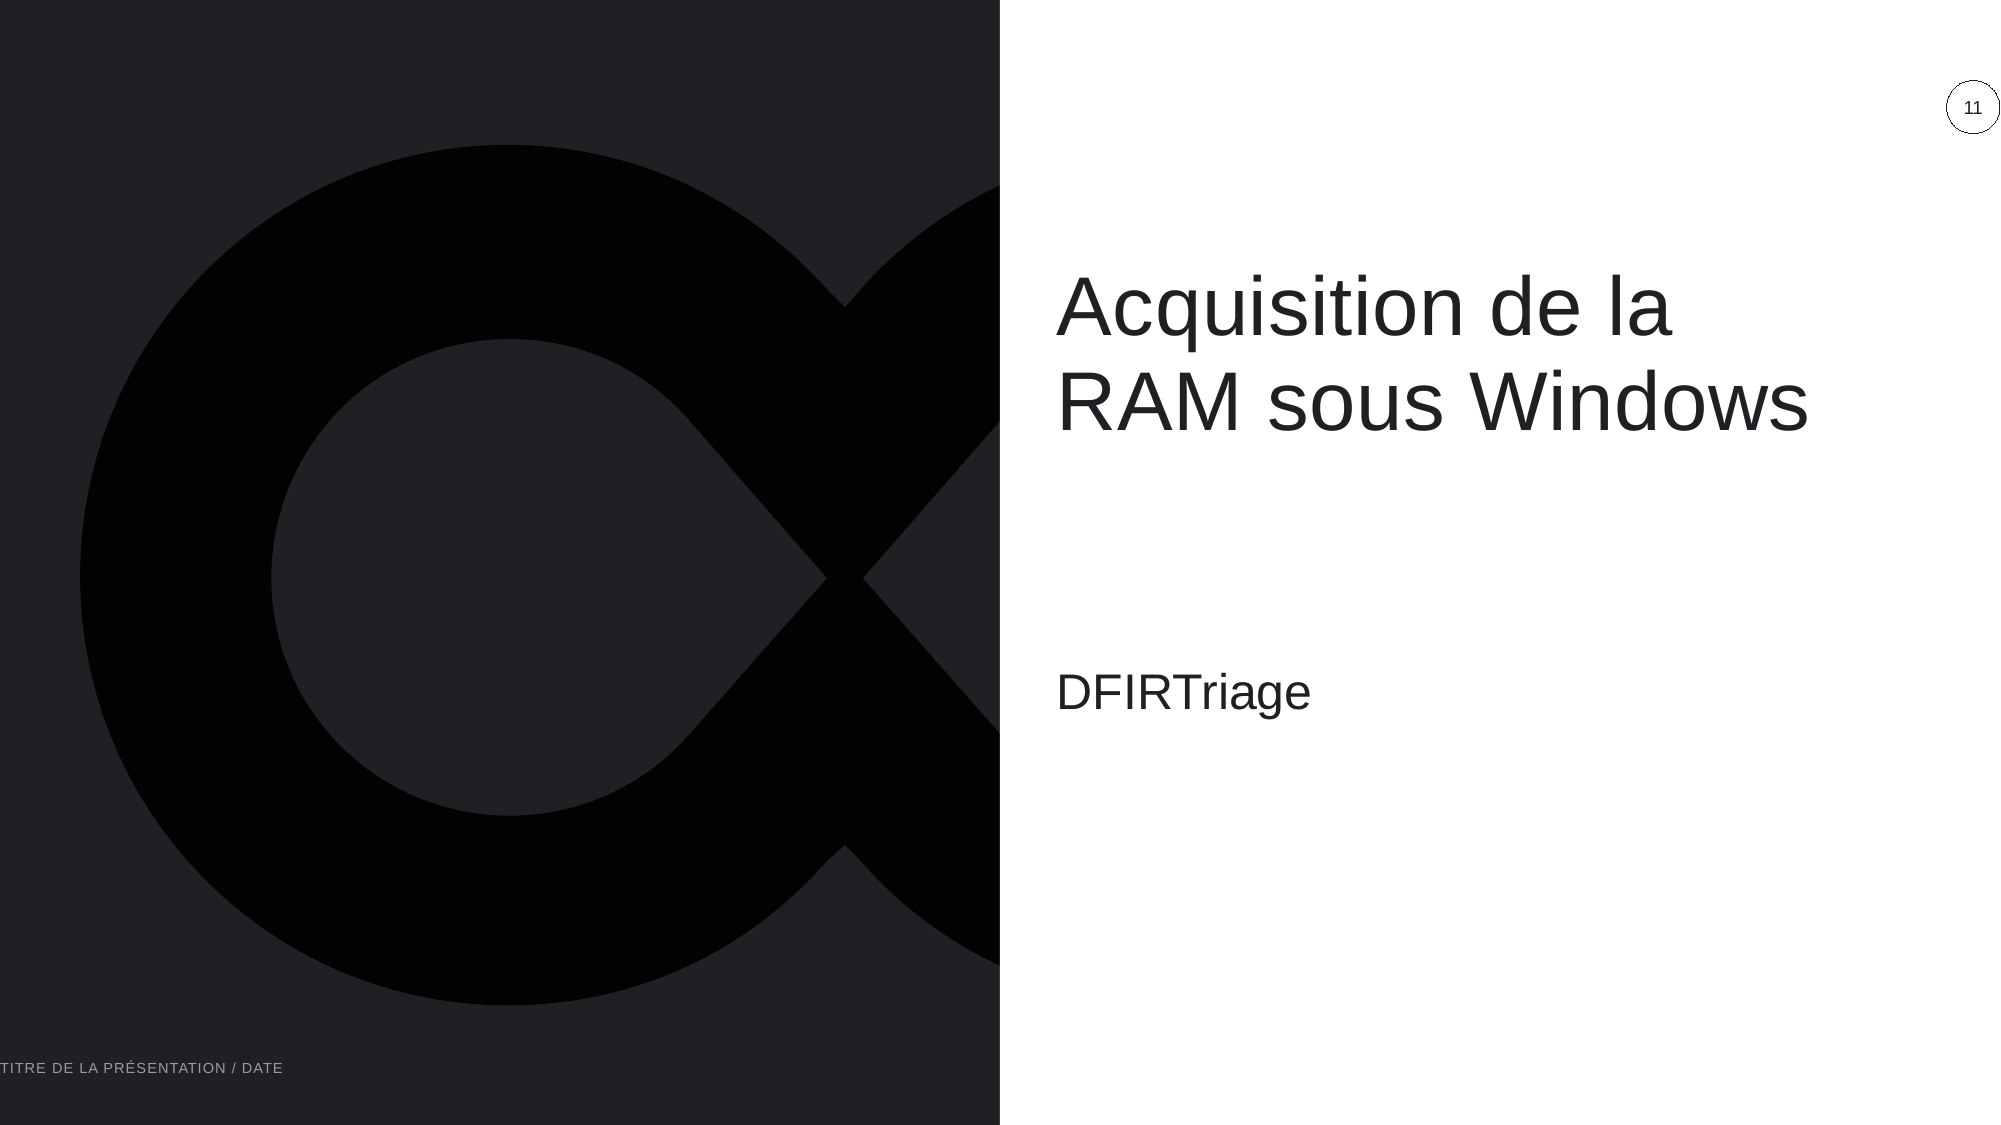

11
Titre de la section // Diffusion restreinte
Acquisition de la RAM sous Windows
DFIRTriage
Titre de la présentation / Date